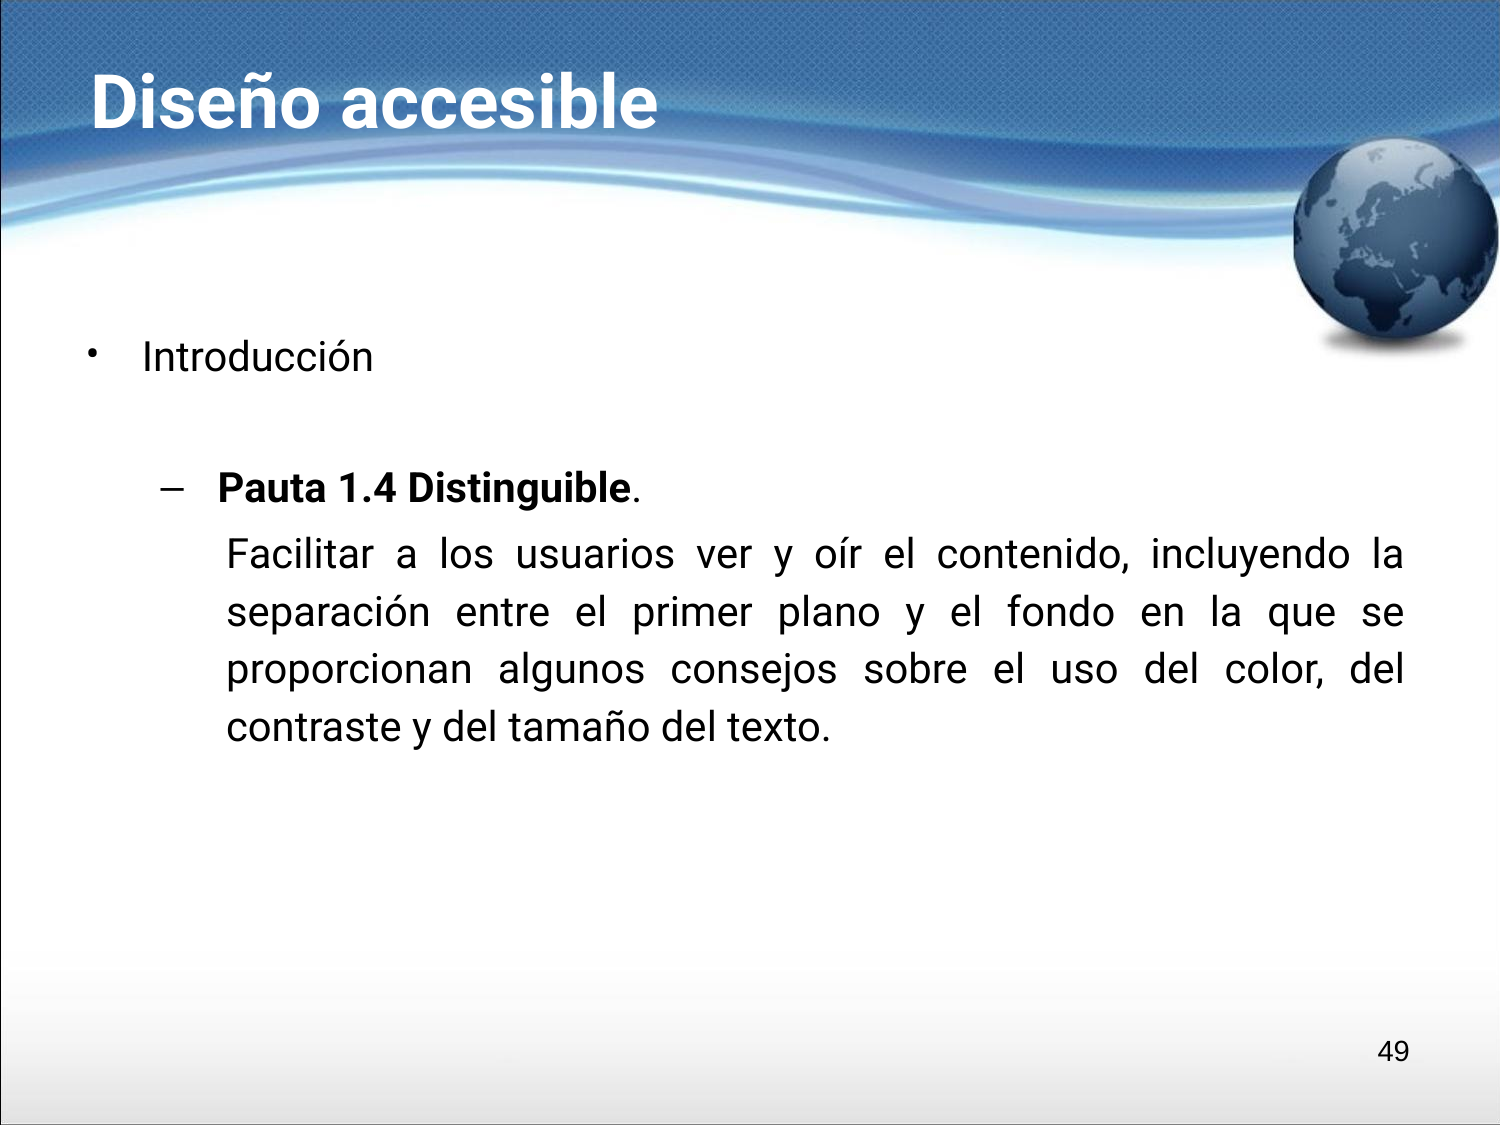

# Diseño accesible
Introducción

 Pauta 1.4 Distinguible.
Facilitar a los usuarios ver y oír el contenido, incluyendo la separación entre el primer plano y el fondo en la que se proporcionan algunos consejos sobre el uso del color, del contraste y del tamaño del texto.

49